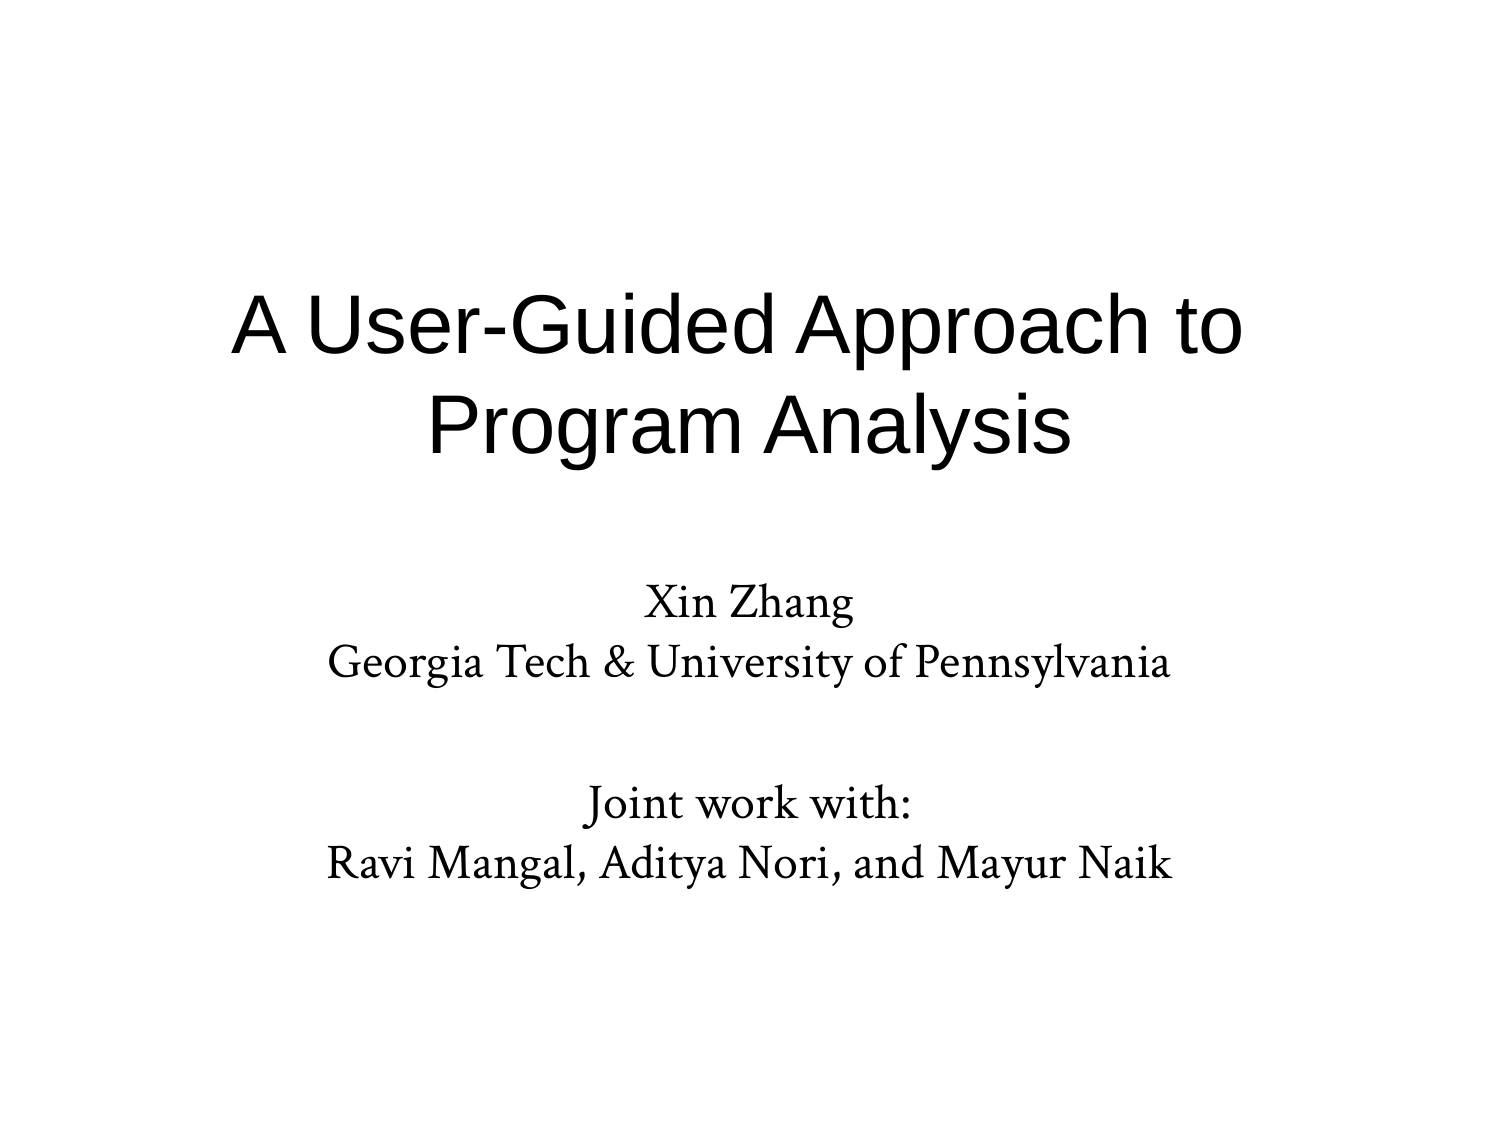

# A User-Guided Approach to Program Analysis
Xin Zhang
Georgia Tech & University of Pennsylvania
Joint work with:
Ravi Mangal, Aditya Nori, and Mayur Naik